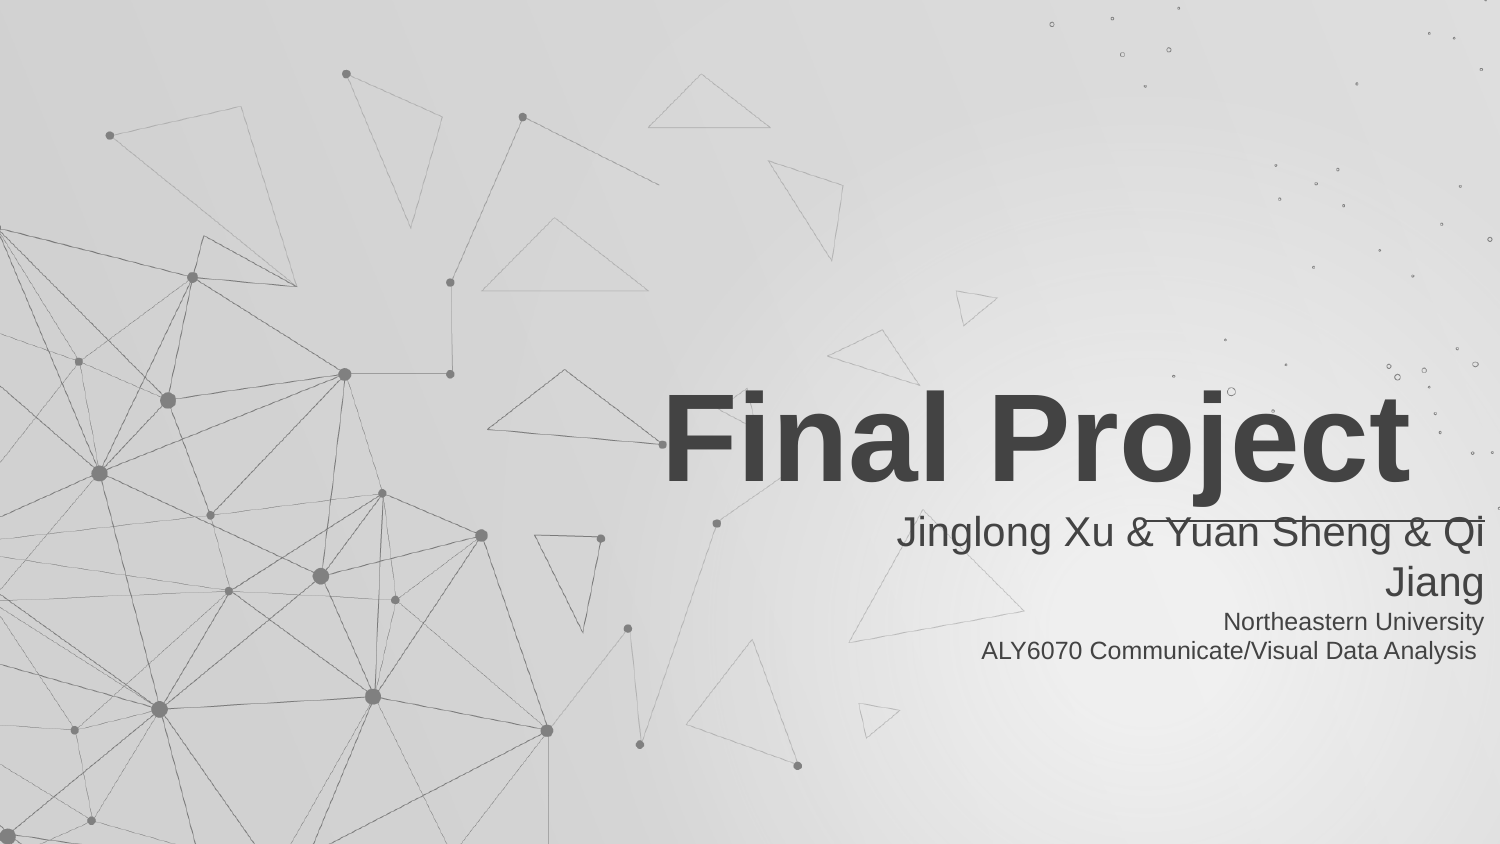

# Final Project

Jinglong Xu & Yuan Sheng & Qi Jiang
Northeastern University
ALY6070 Communicate/Visual Data Analysis